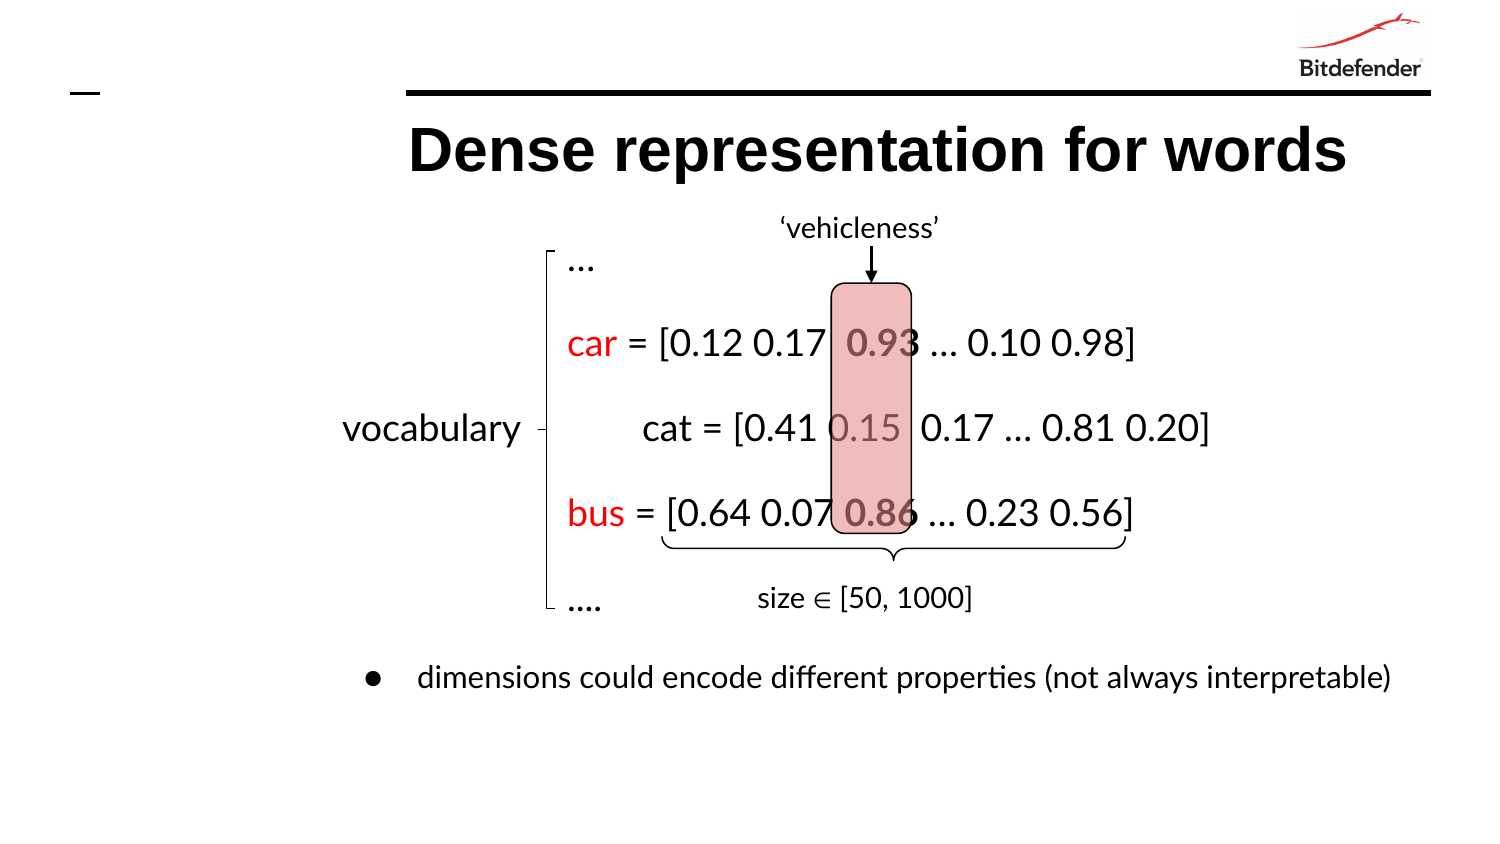

# Dense representation for words
‘vehicleness’
…
car = [0.12 0.17  0.93 … 0.10 0.98]
vocabulary	cat = [0.41 0.15  0.17 … 0.81 0.20]
bus = [0.64 0.07 0.86 … 0.23 0.56]
....
dimensions could encode different properties (not always interpretable)

size ∈ [50, 1000]